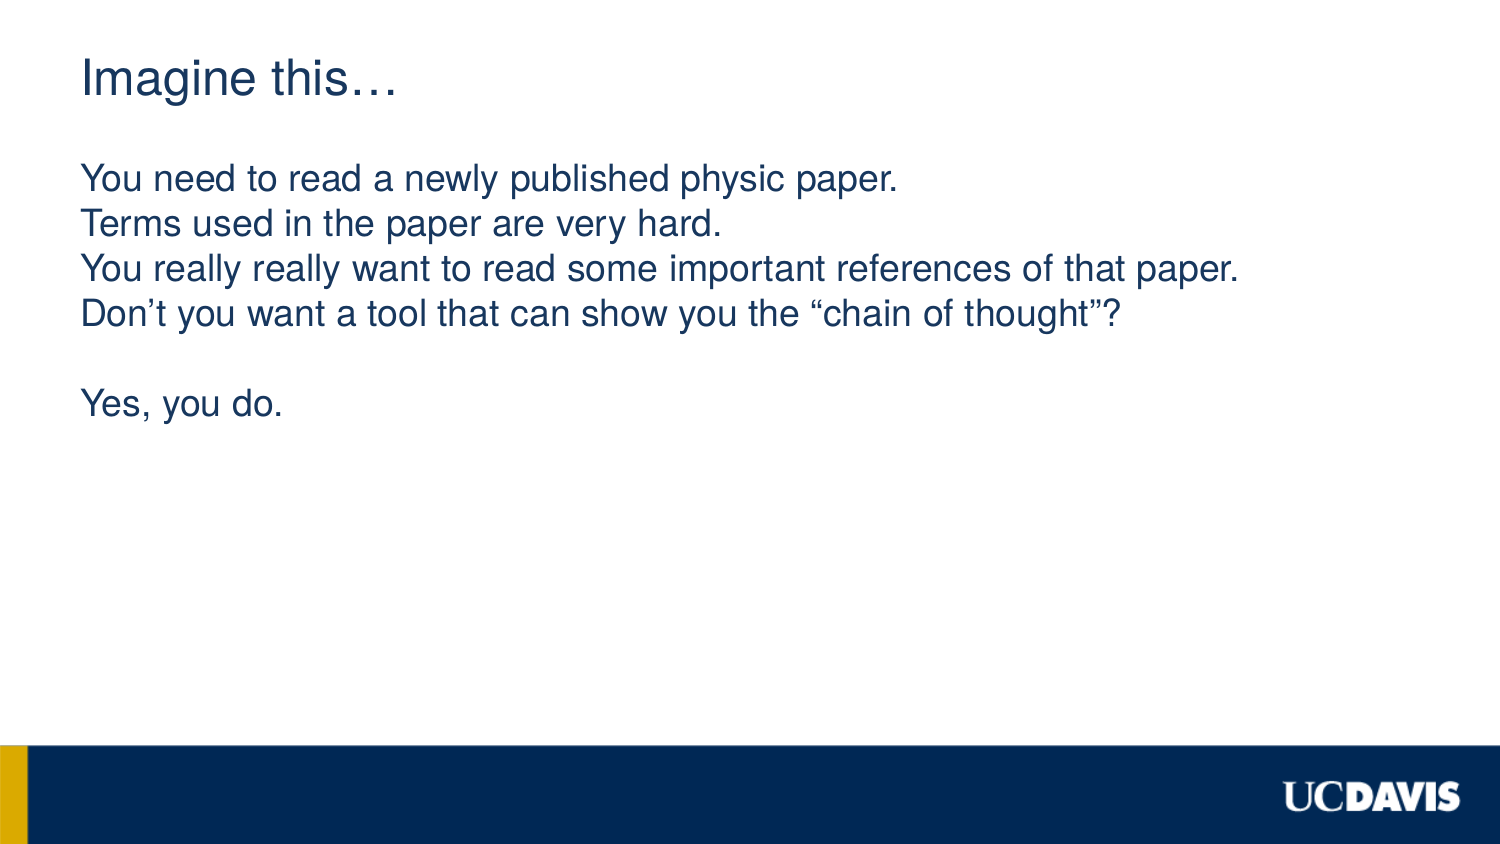

# Imagine this…

You need to read a newly published physic paper.
Terms used in the paper are very hard.
You really really want to read some important references of that paper.
Don’t you want a tool that can show you the “chain of thought”?

Yes, you do.